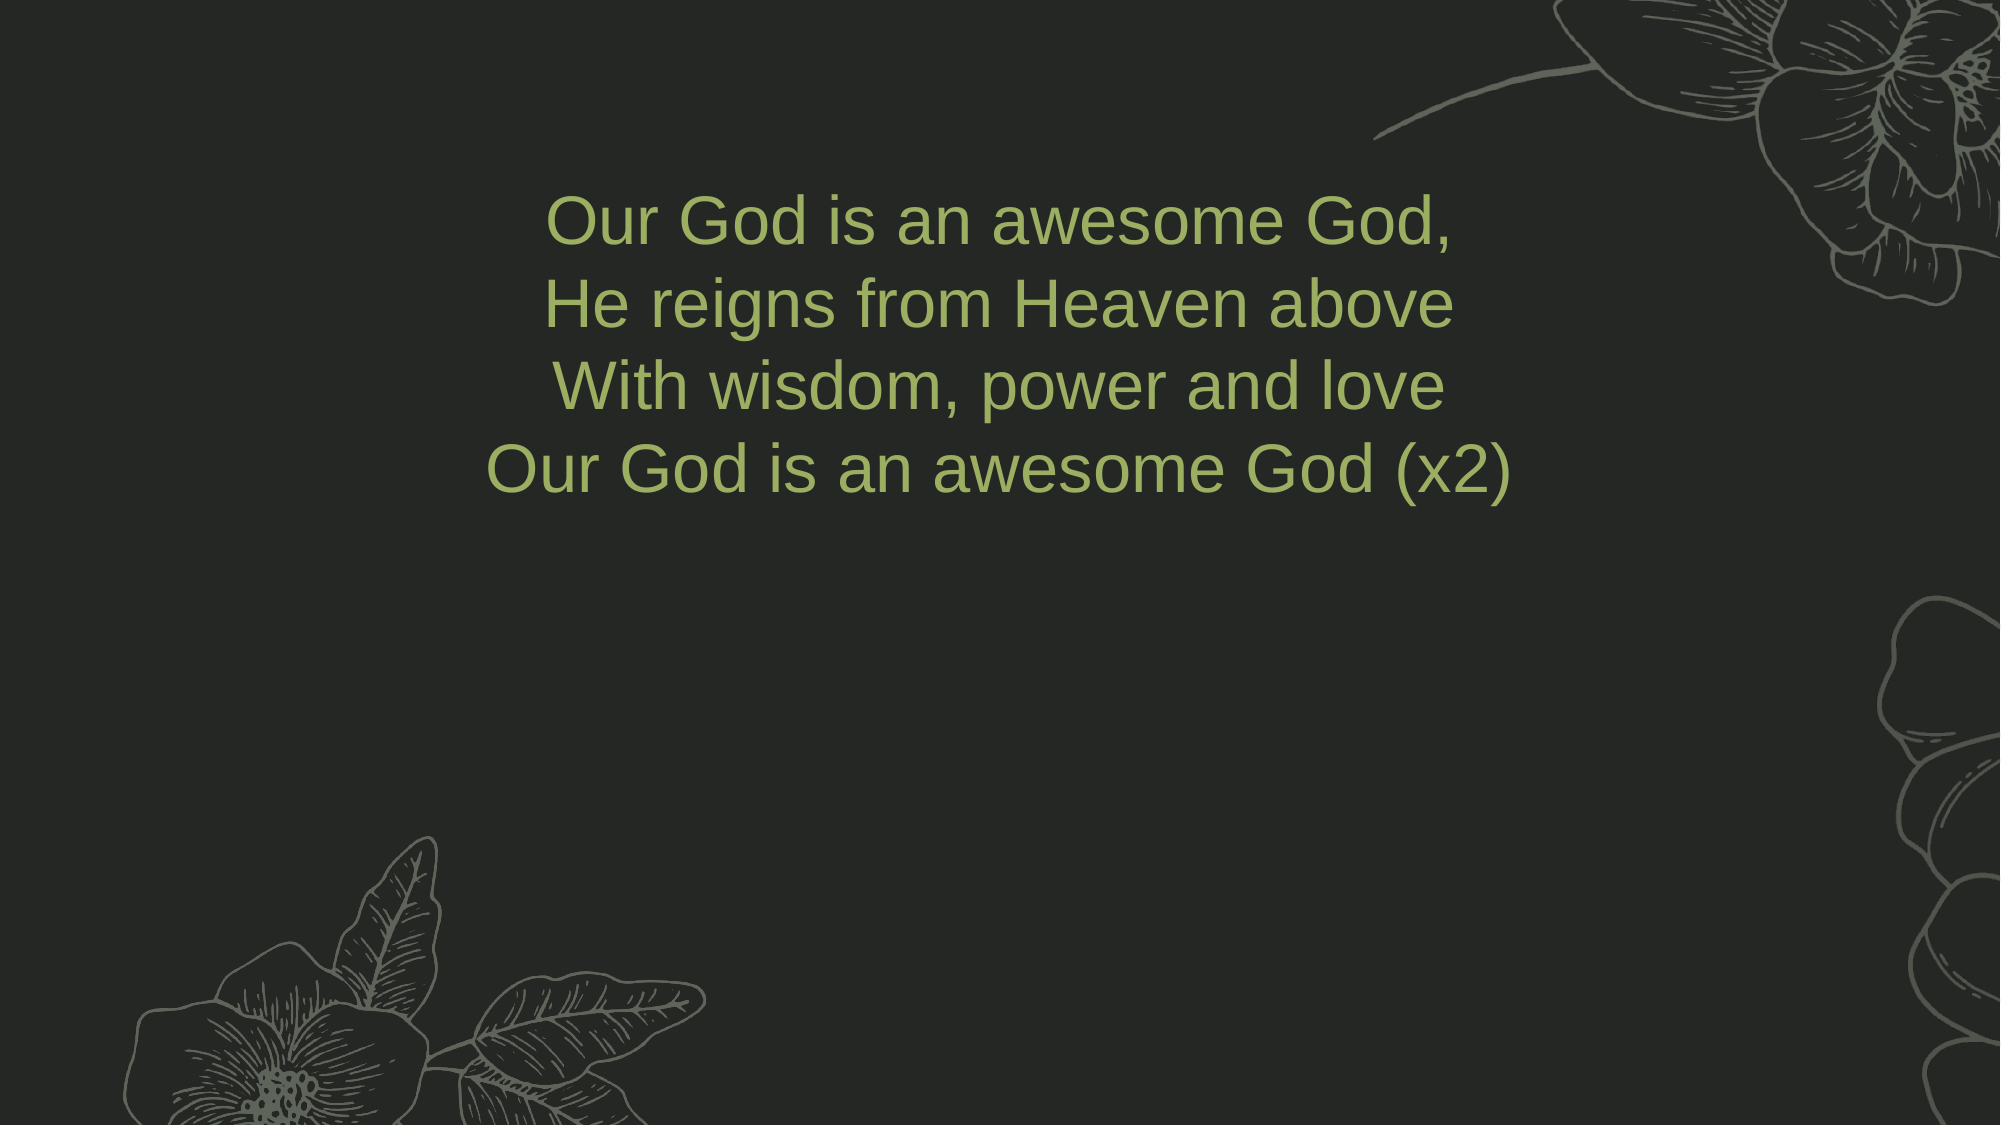

Our God is an awesome God,
He reigns from Heaven above
With wisdom, powеr and love
Our God is an awesome God (x2)